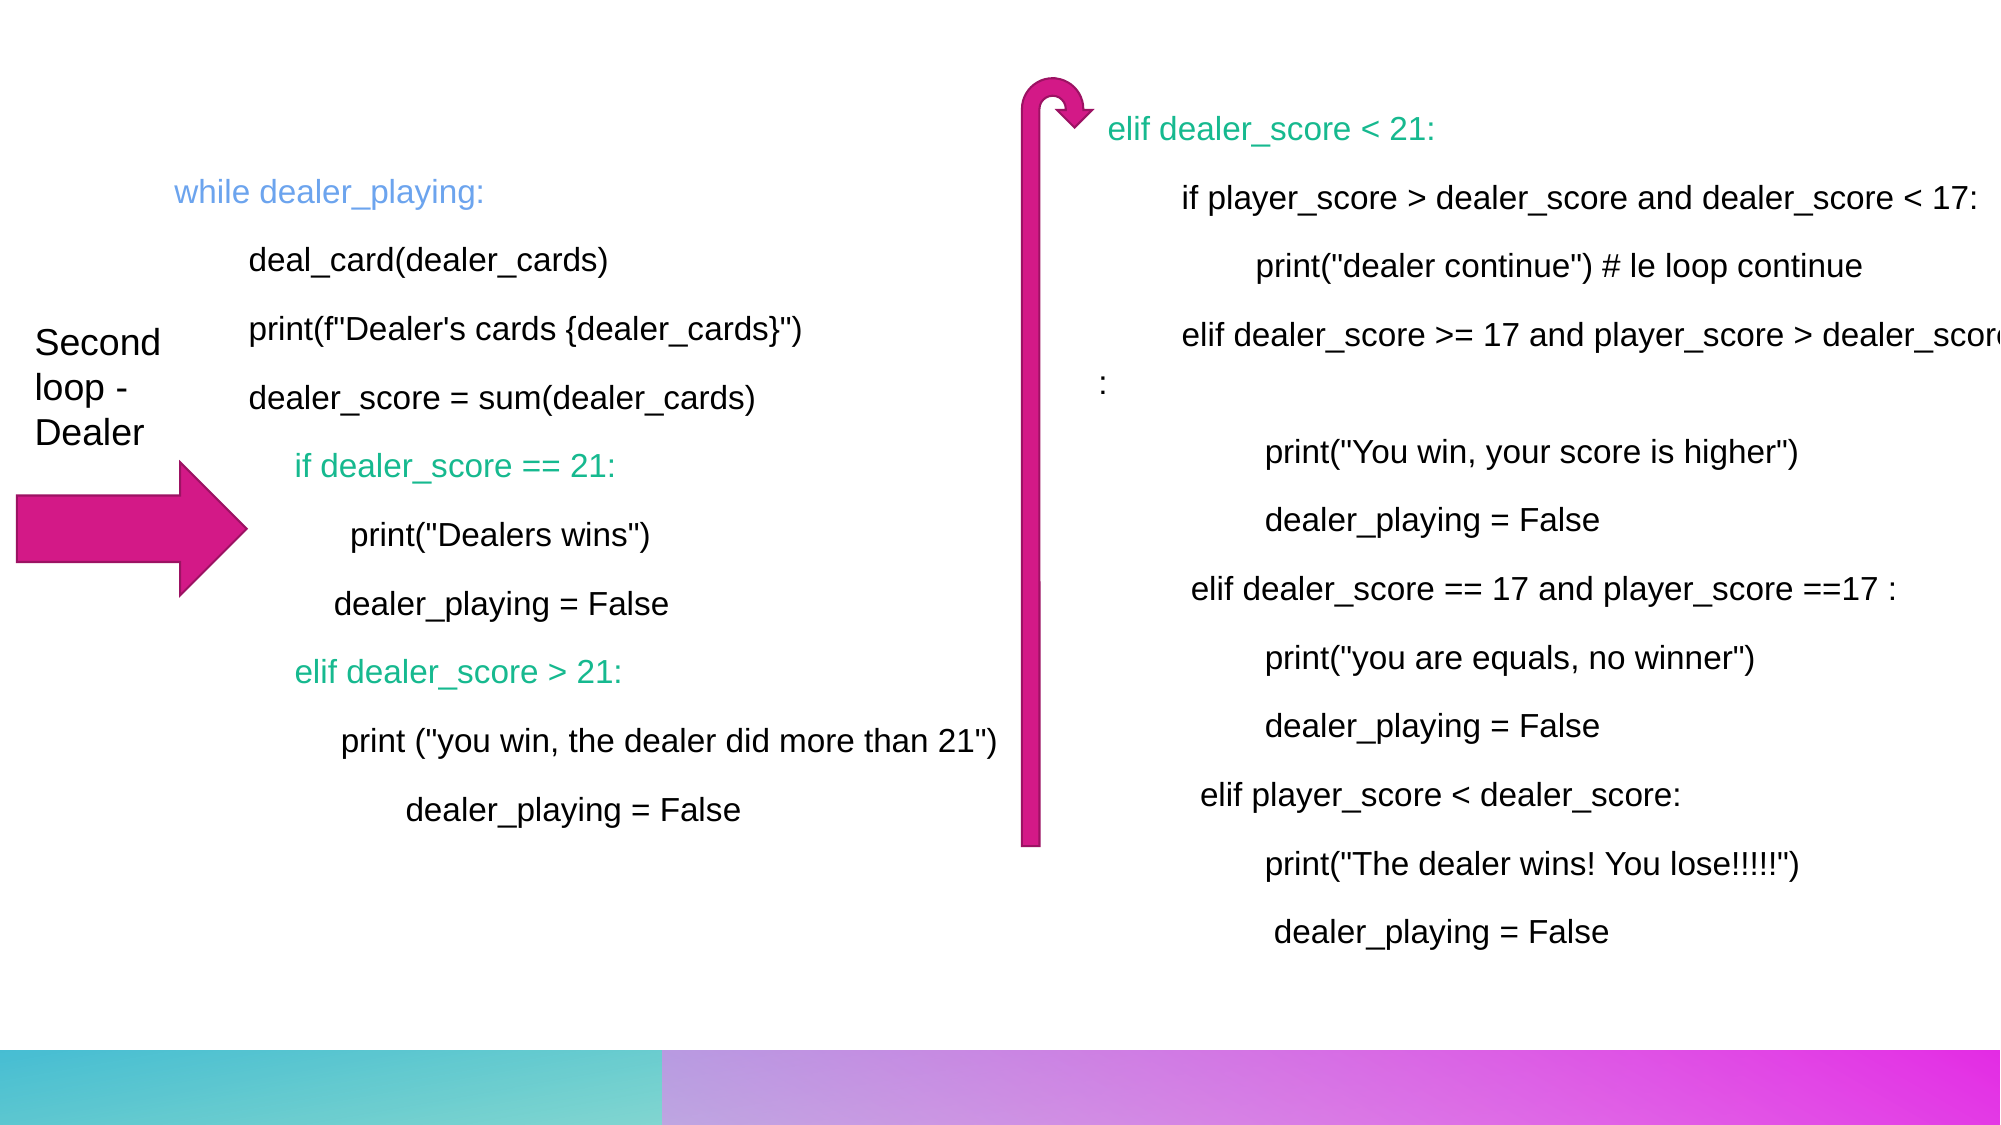

elif dealer_score < 21:
         if player_score > dealer_score and dealer_score < 17:
                 print("dealer continue") # le loop continue
         elif dealer_score >= 17 and player_score > dealer_score :
                  print("You win, your score is higher")
                  dealer_playing = False
          elif dealer_score == 17 and player_score ==17 :
                  print("you are equals, no winner")
                  dealer_playing = False
           elif player_score < dealer_score:
                  print("The dealer wins! You lose!!!!!")
                   dealer_playing = False
while dealer_playing:
        deal_card(dealer_cards)
        print(f"Dealer's cards {dealer_cards}")
        dealer_score = sum(dealer_cards)
             if dealer_score == 21:
                   print("Dealers wins")
         	 dealer_playing = False
             elif dealer_score > 21:
                  print ("you win, the dealer did more than 21")
                         dealer_playing = False

Second loop -Dealer